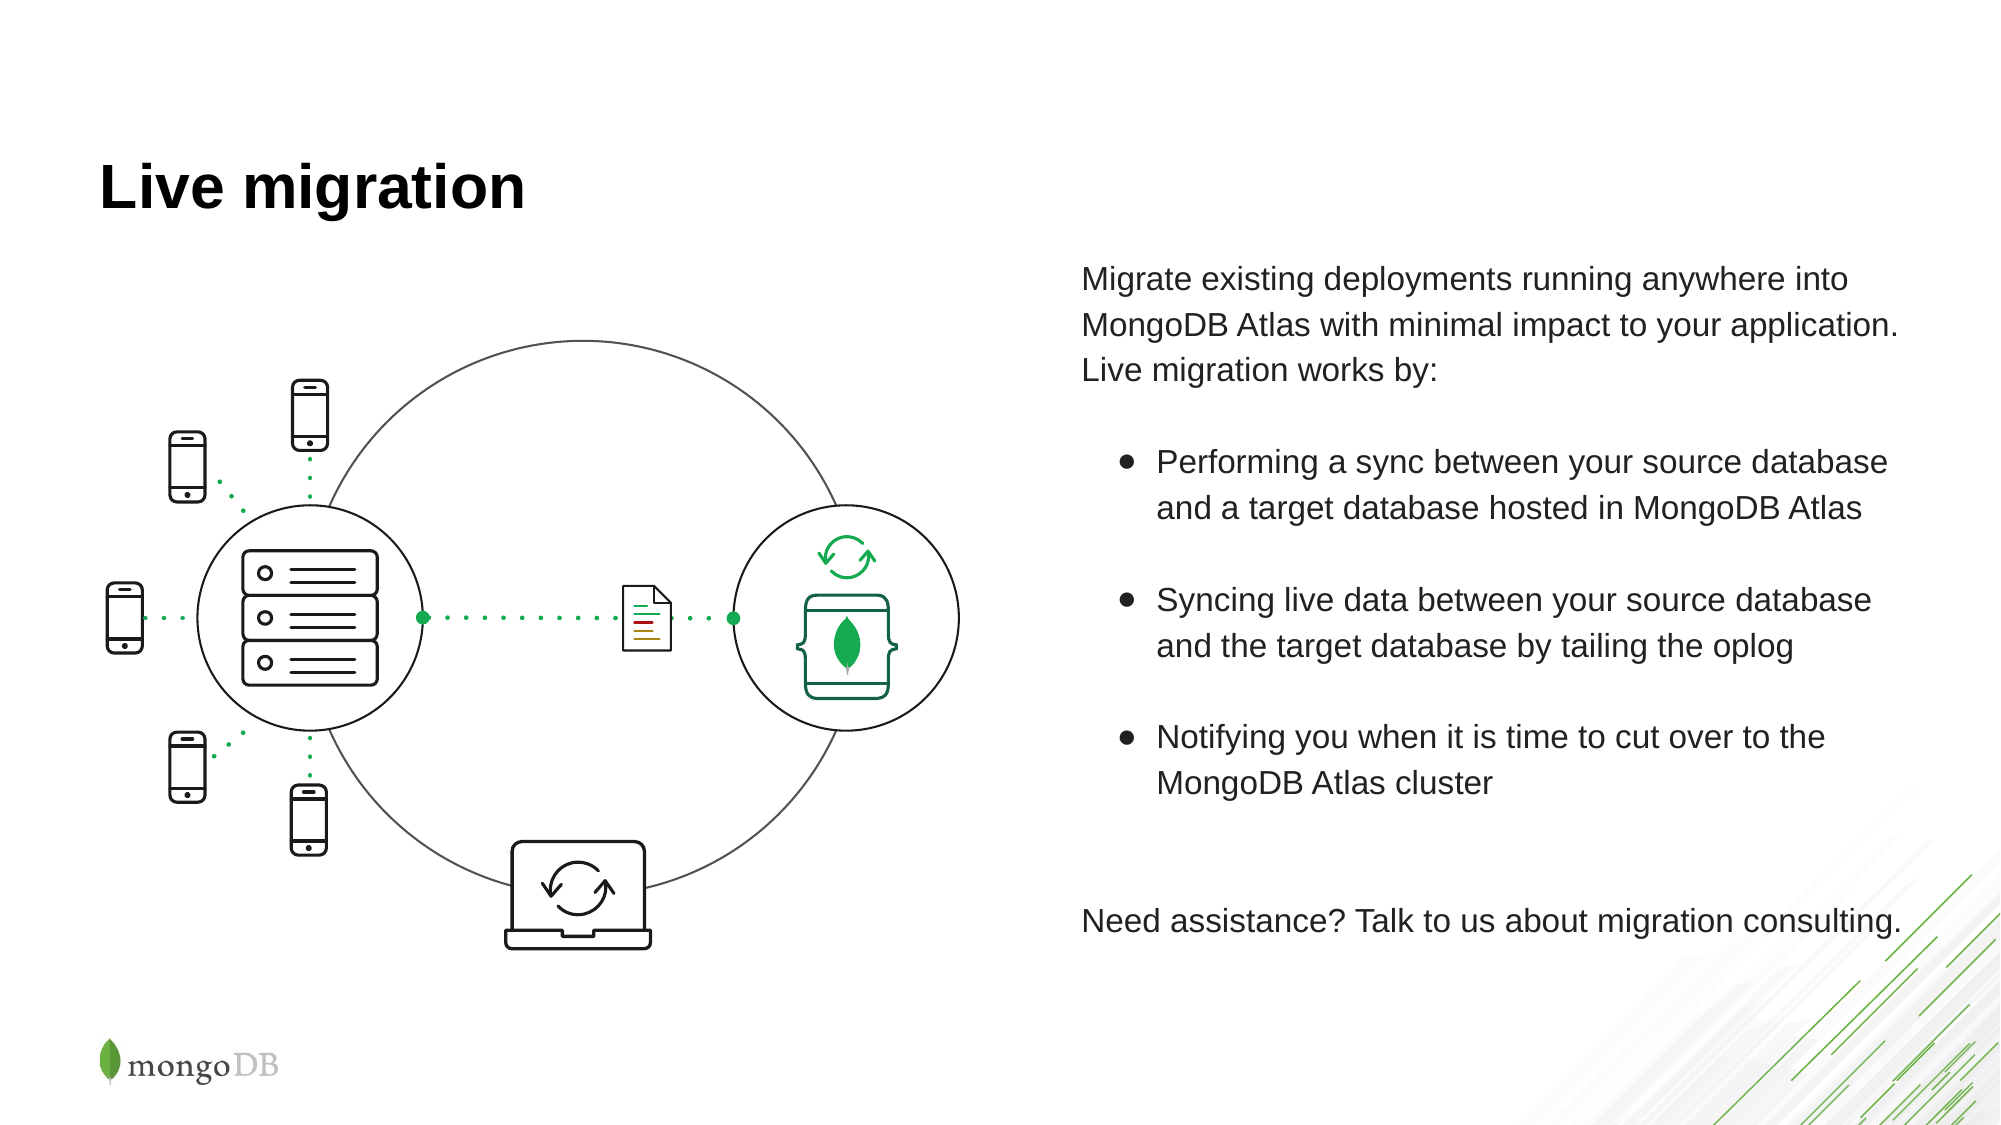

# Live migration
Migrate existing deployments running anywhere into MongoDB Atlas with minimal impact to your application. Live migration works by:

Performing a sync between your source database and a target database hosted in MongoDB Atlas

Syncing live data between your source database and the target database by tailing the oplog

Notifying you when it is time to cut over to the MongoDB Atlas cluster

Need assistance? Talk to us about migration consulting.